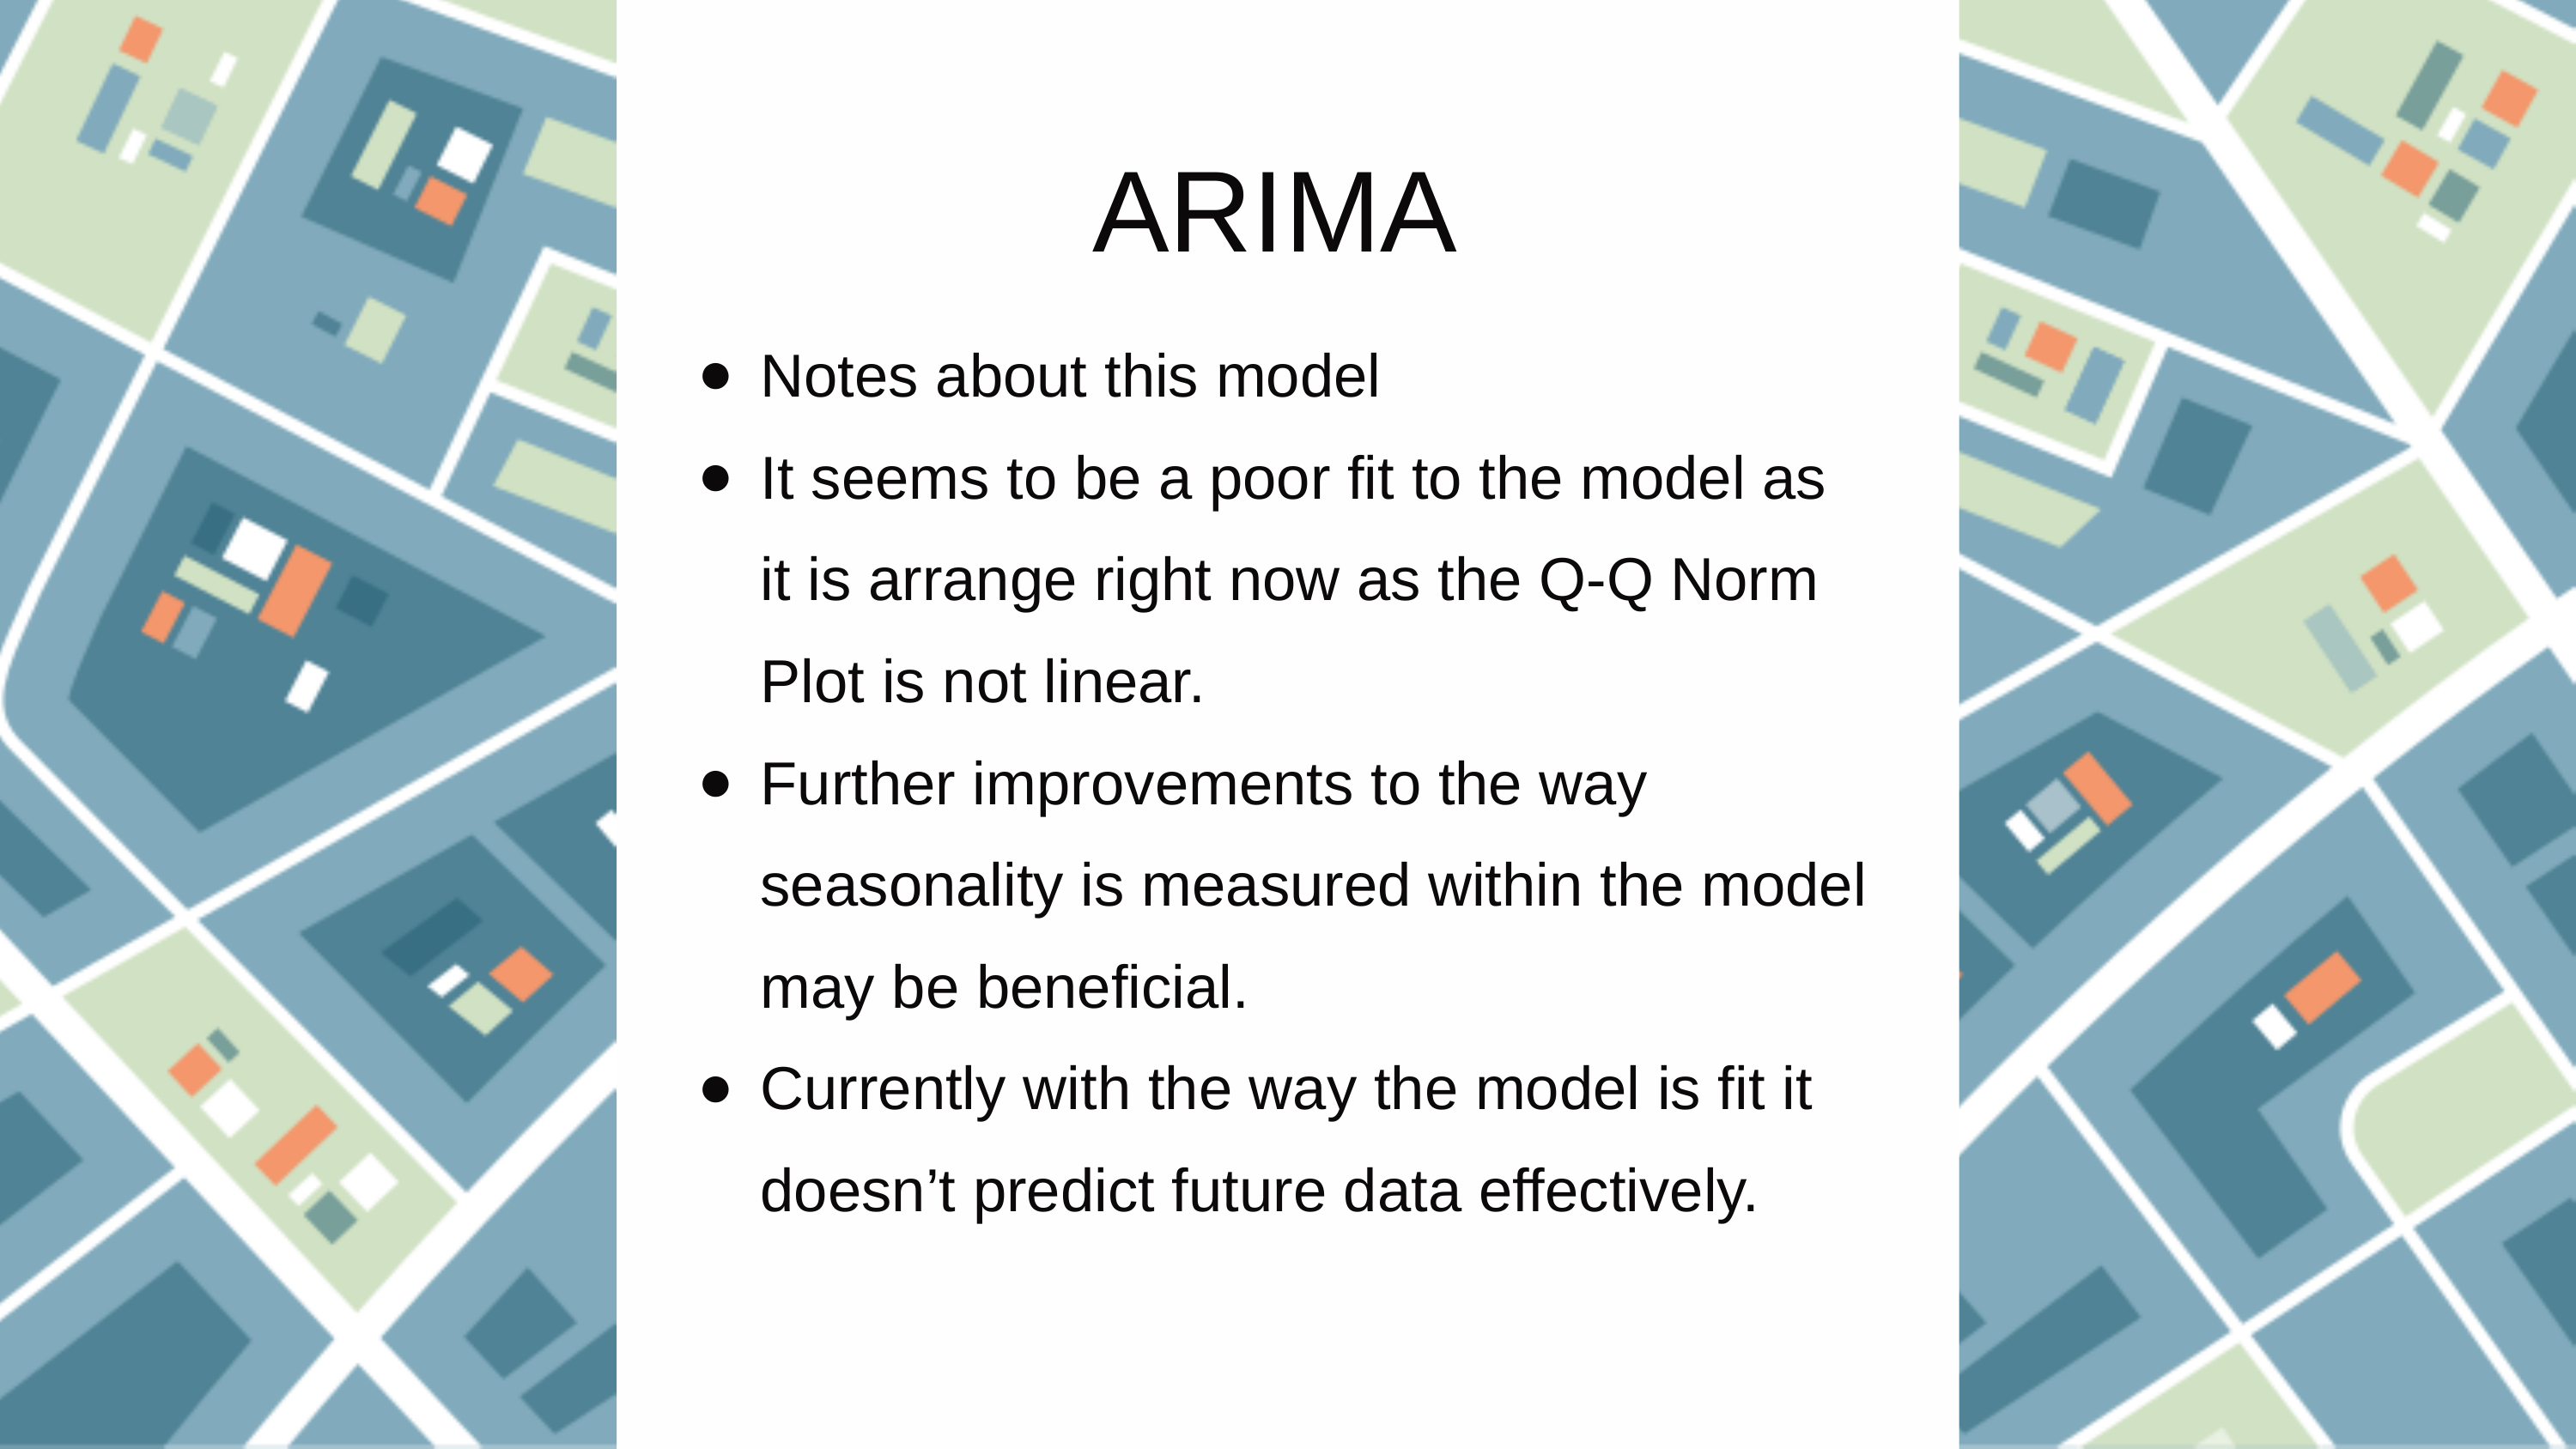

ARIMA

Notes about this model
It seems to be a poor fit to the model as it is arrange right now as the Q-Q Norm Plot is not linear.
Further improvements to the way seasonality is measured within the model may be beneficial.
Currently with the way the model is fit it doesn’t predict future data effectively.